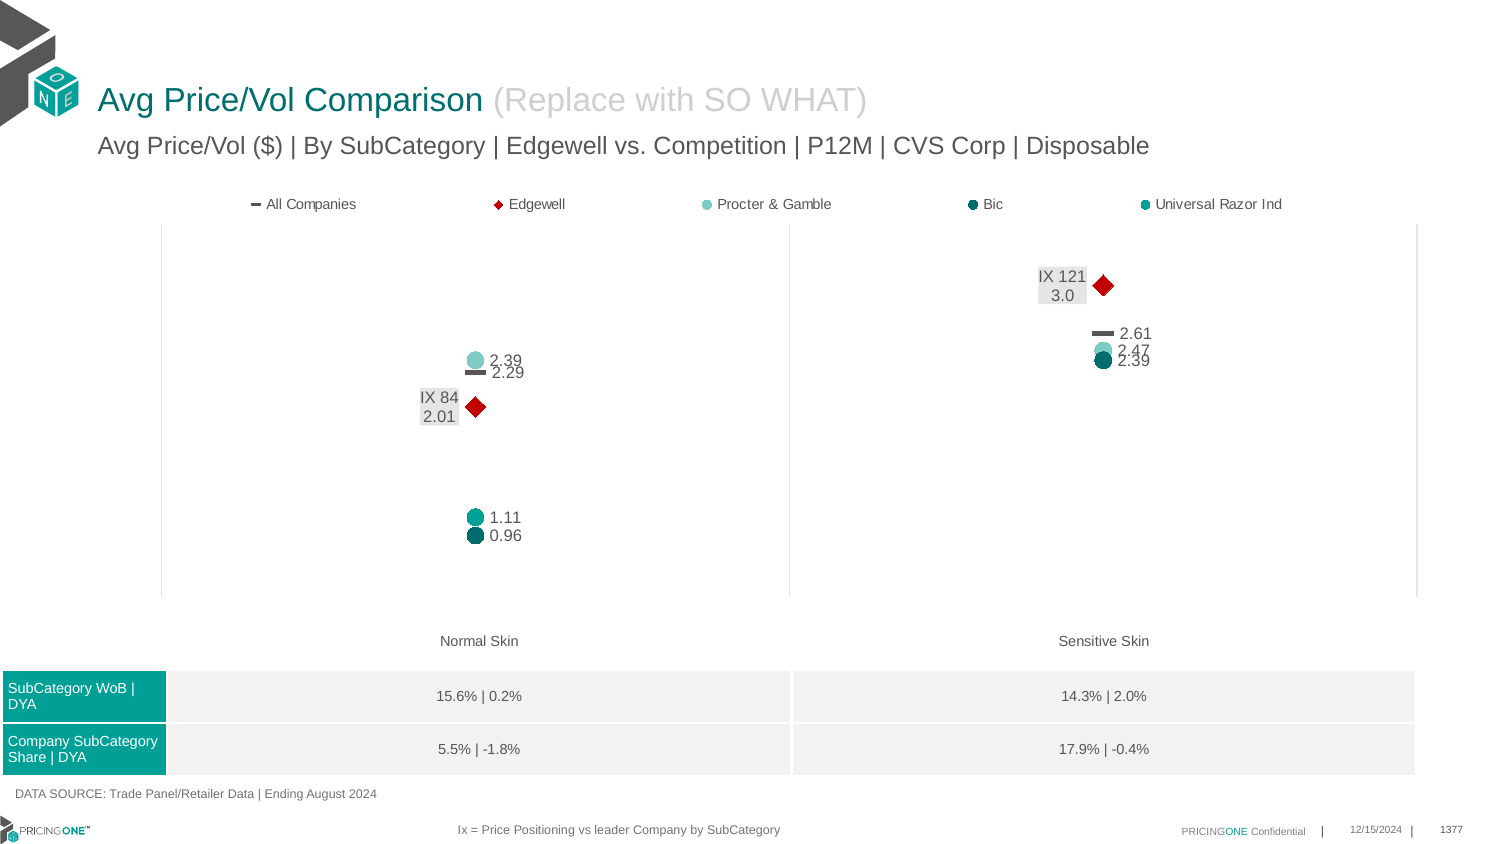

# Avg Price/Vol Comparison (Replace with SO WHAT)
Avg Price/Vol ($) | By SubCategory | Edgewell vs. Competition | P12M | CVS Corp | Disposable

### Chart

| Category | All Companies | Edgewell | Procter & Gamble | Bic | Universal Razor Ind |
|---|---|---|---|---|---|
| IX 84 | 2.29 | 2.01 | 2.39 | 0.96 | 1.11 |
| IX 121 | 2.61 | 3.0 | 2.47 | 2.39 | None |
|  | Normal Skin | Sensitive Skin |
| --- | --- | --- |
| SubCategory WoB | DYA | 15.6% | 0.2% | 14.3% | 2.0% |
| Company SubCategory Share | DYA | 5.5% | -1.8% | 17.9% | -0.4% |
DATA SOURCE: Trade Panel/Retailer Data | Ending August 2024
Ix = Price Positioning vs leader Company by SubCategory
12/15/2024
1377